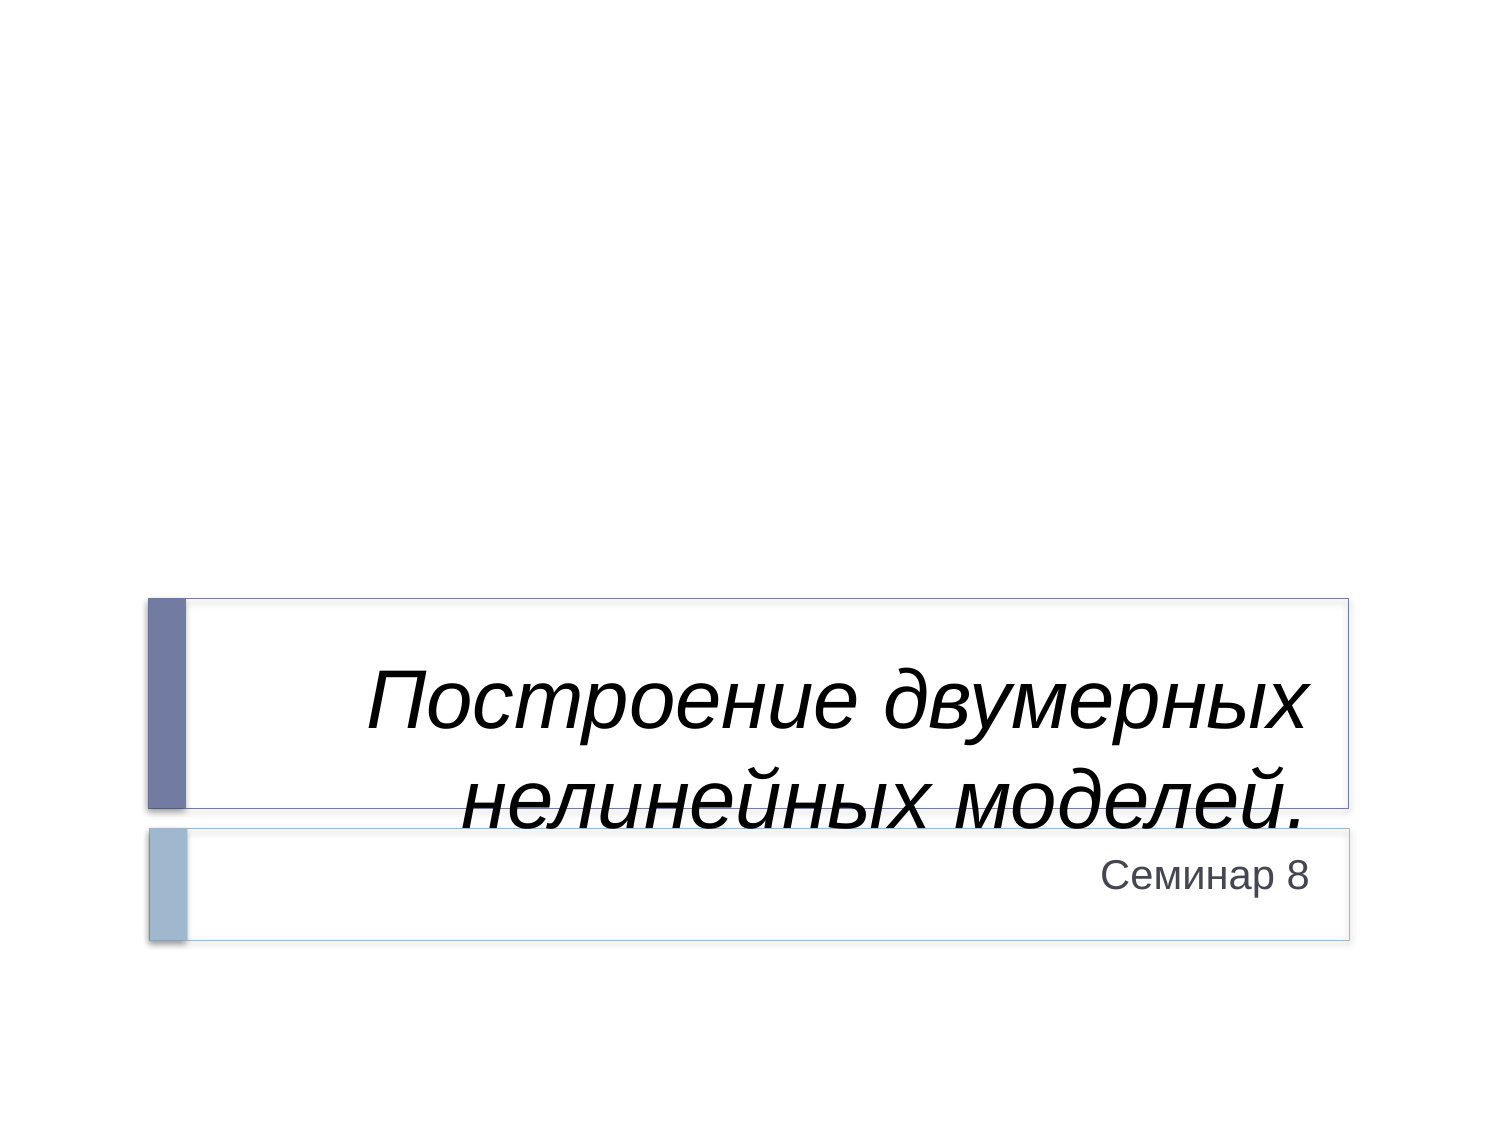

# Построение двумерных нелинейных моделей.
Семинар 8